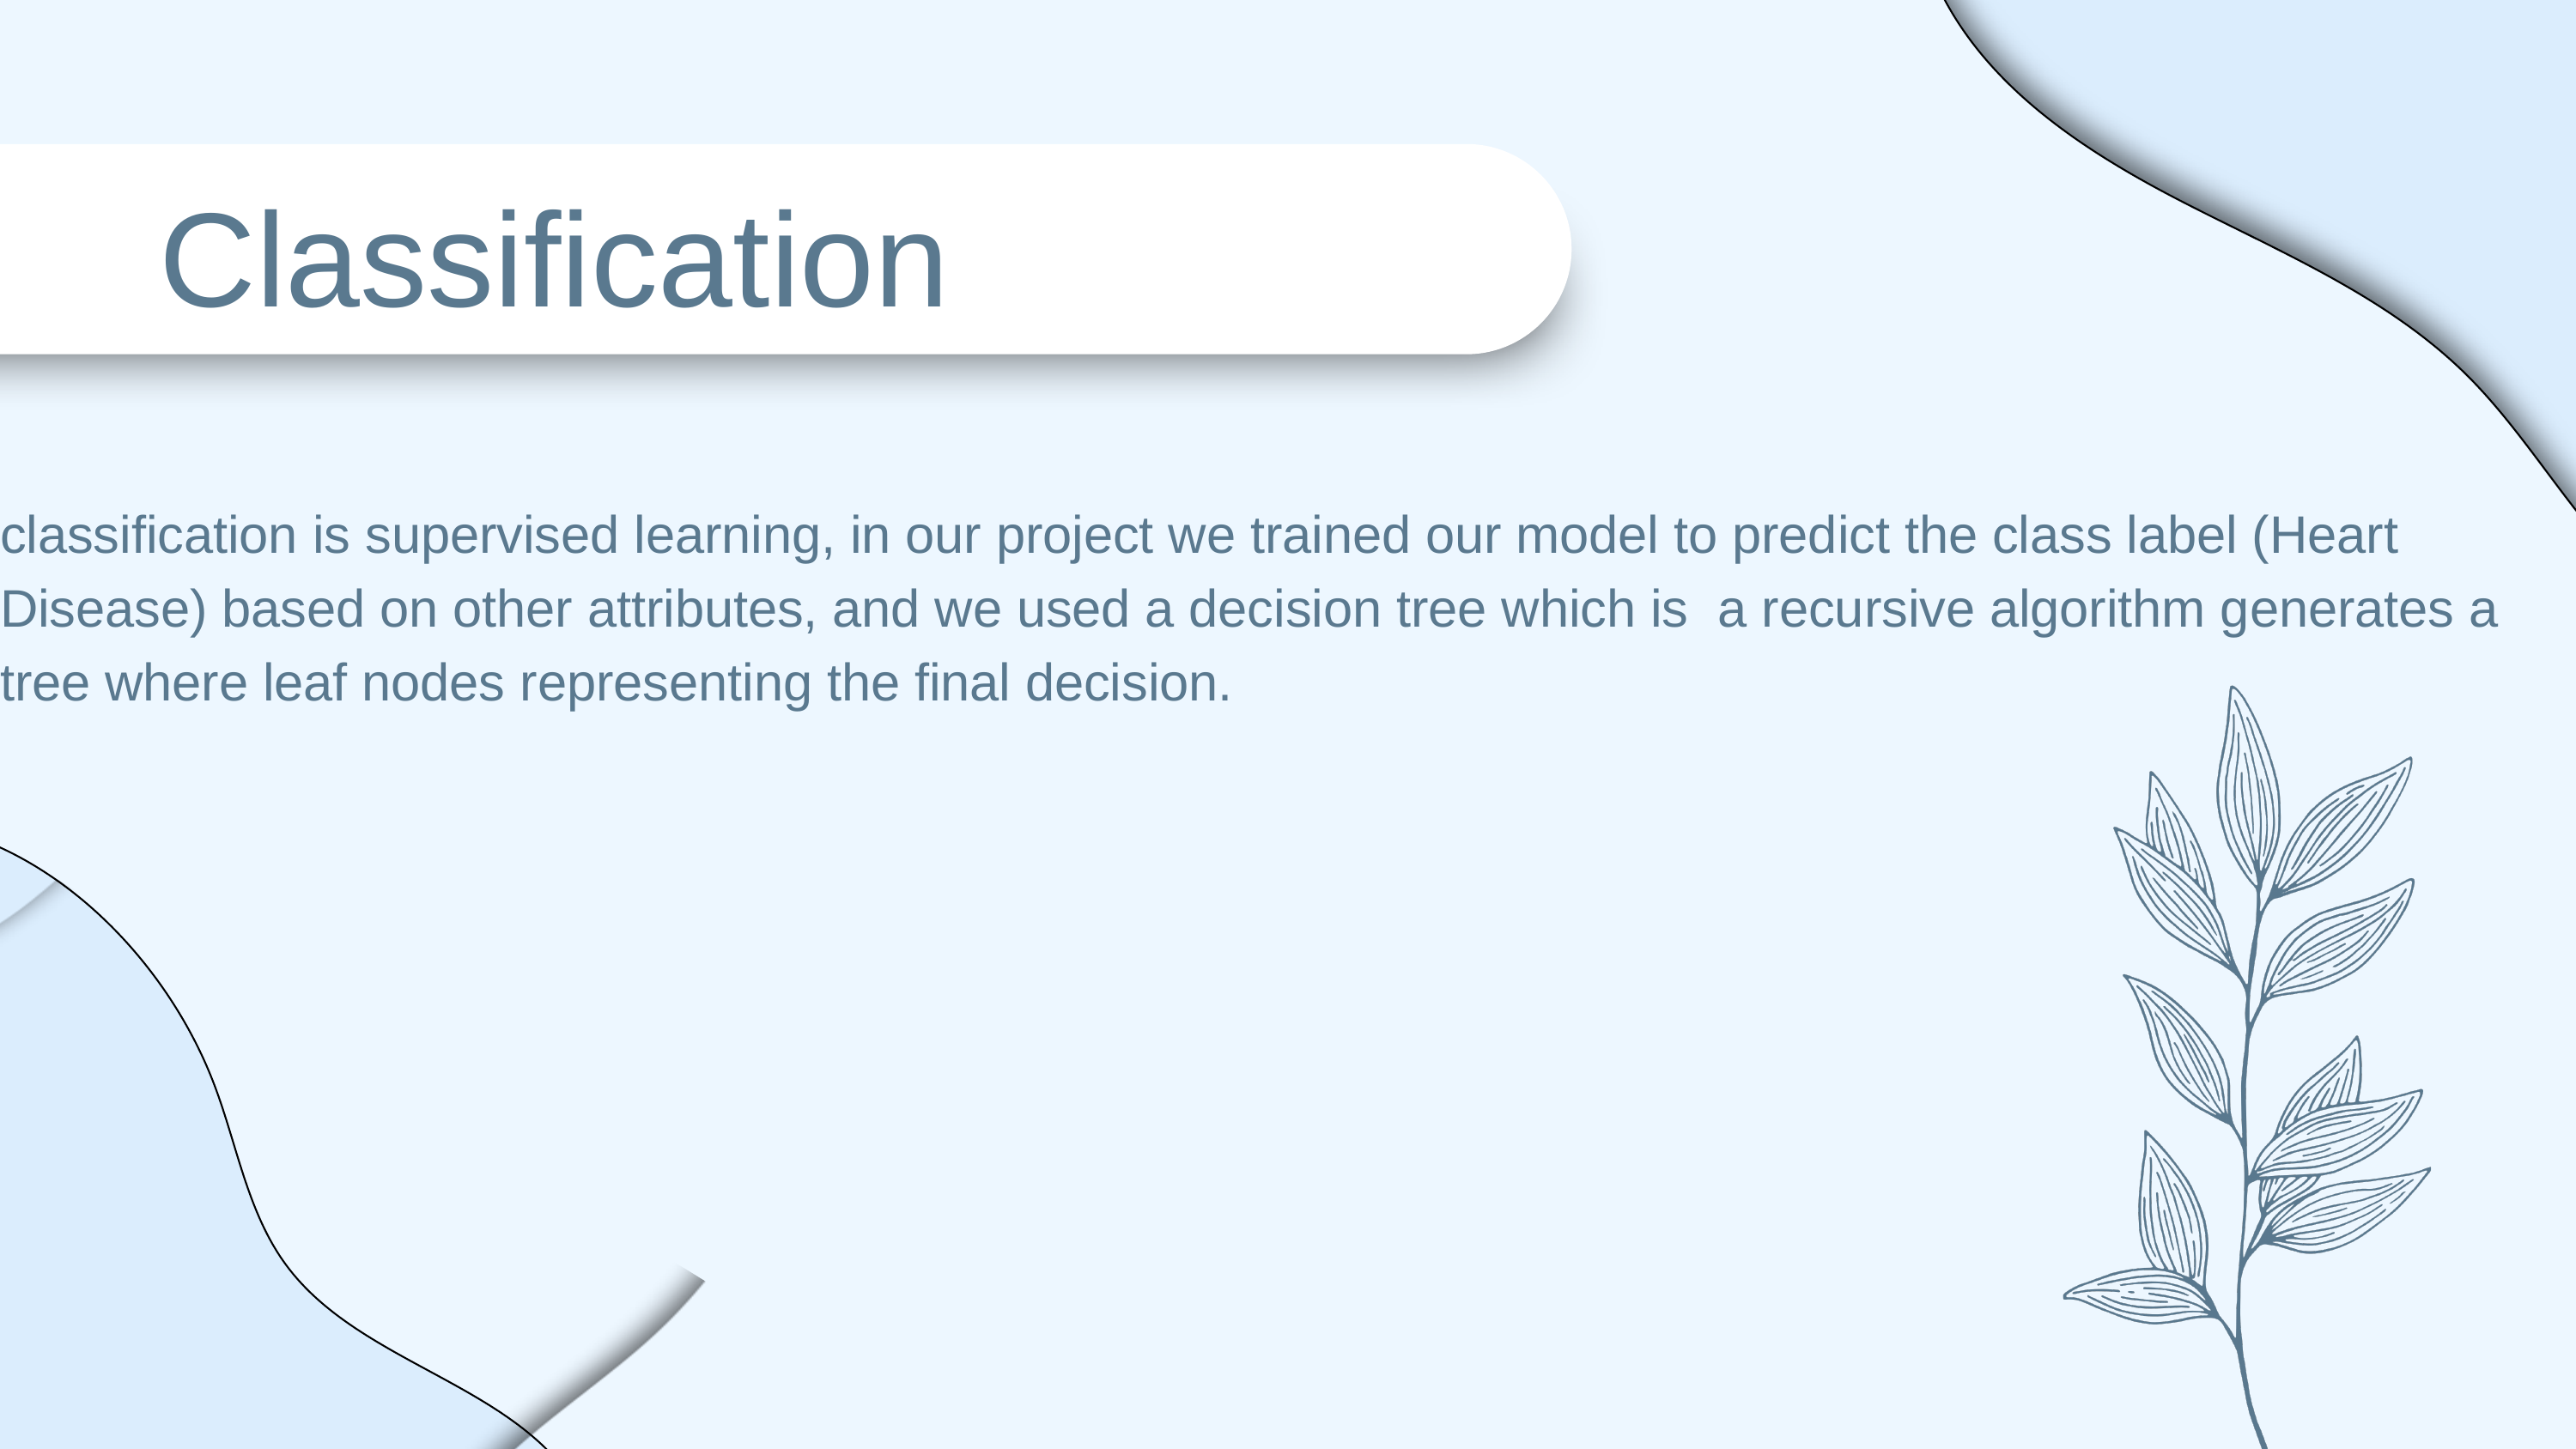

Classification
classification is supervised learning, in our project we trained our model to predict the class label (Heart Disease) based on other attributes, and we used a decision tree which is  a recursive algorithm generates a tree where leaf nodes representing the final decision.